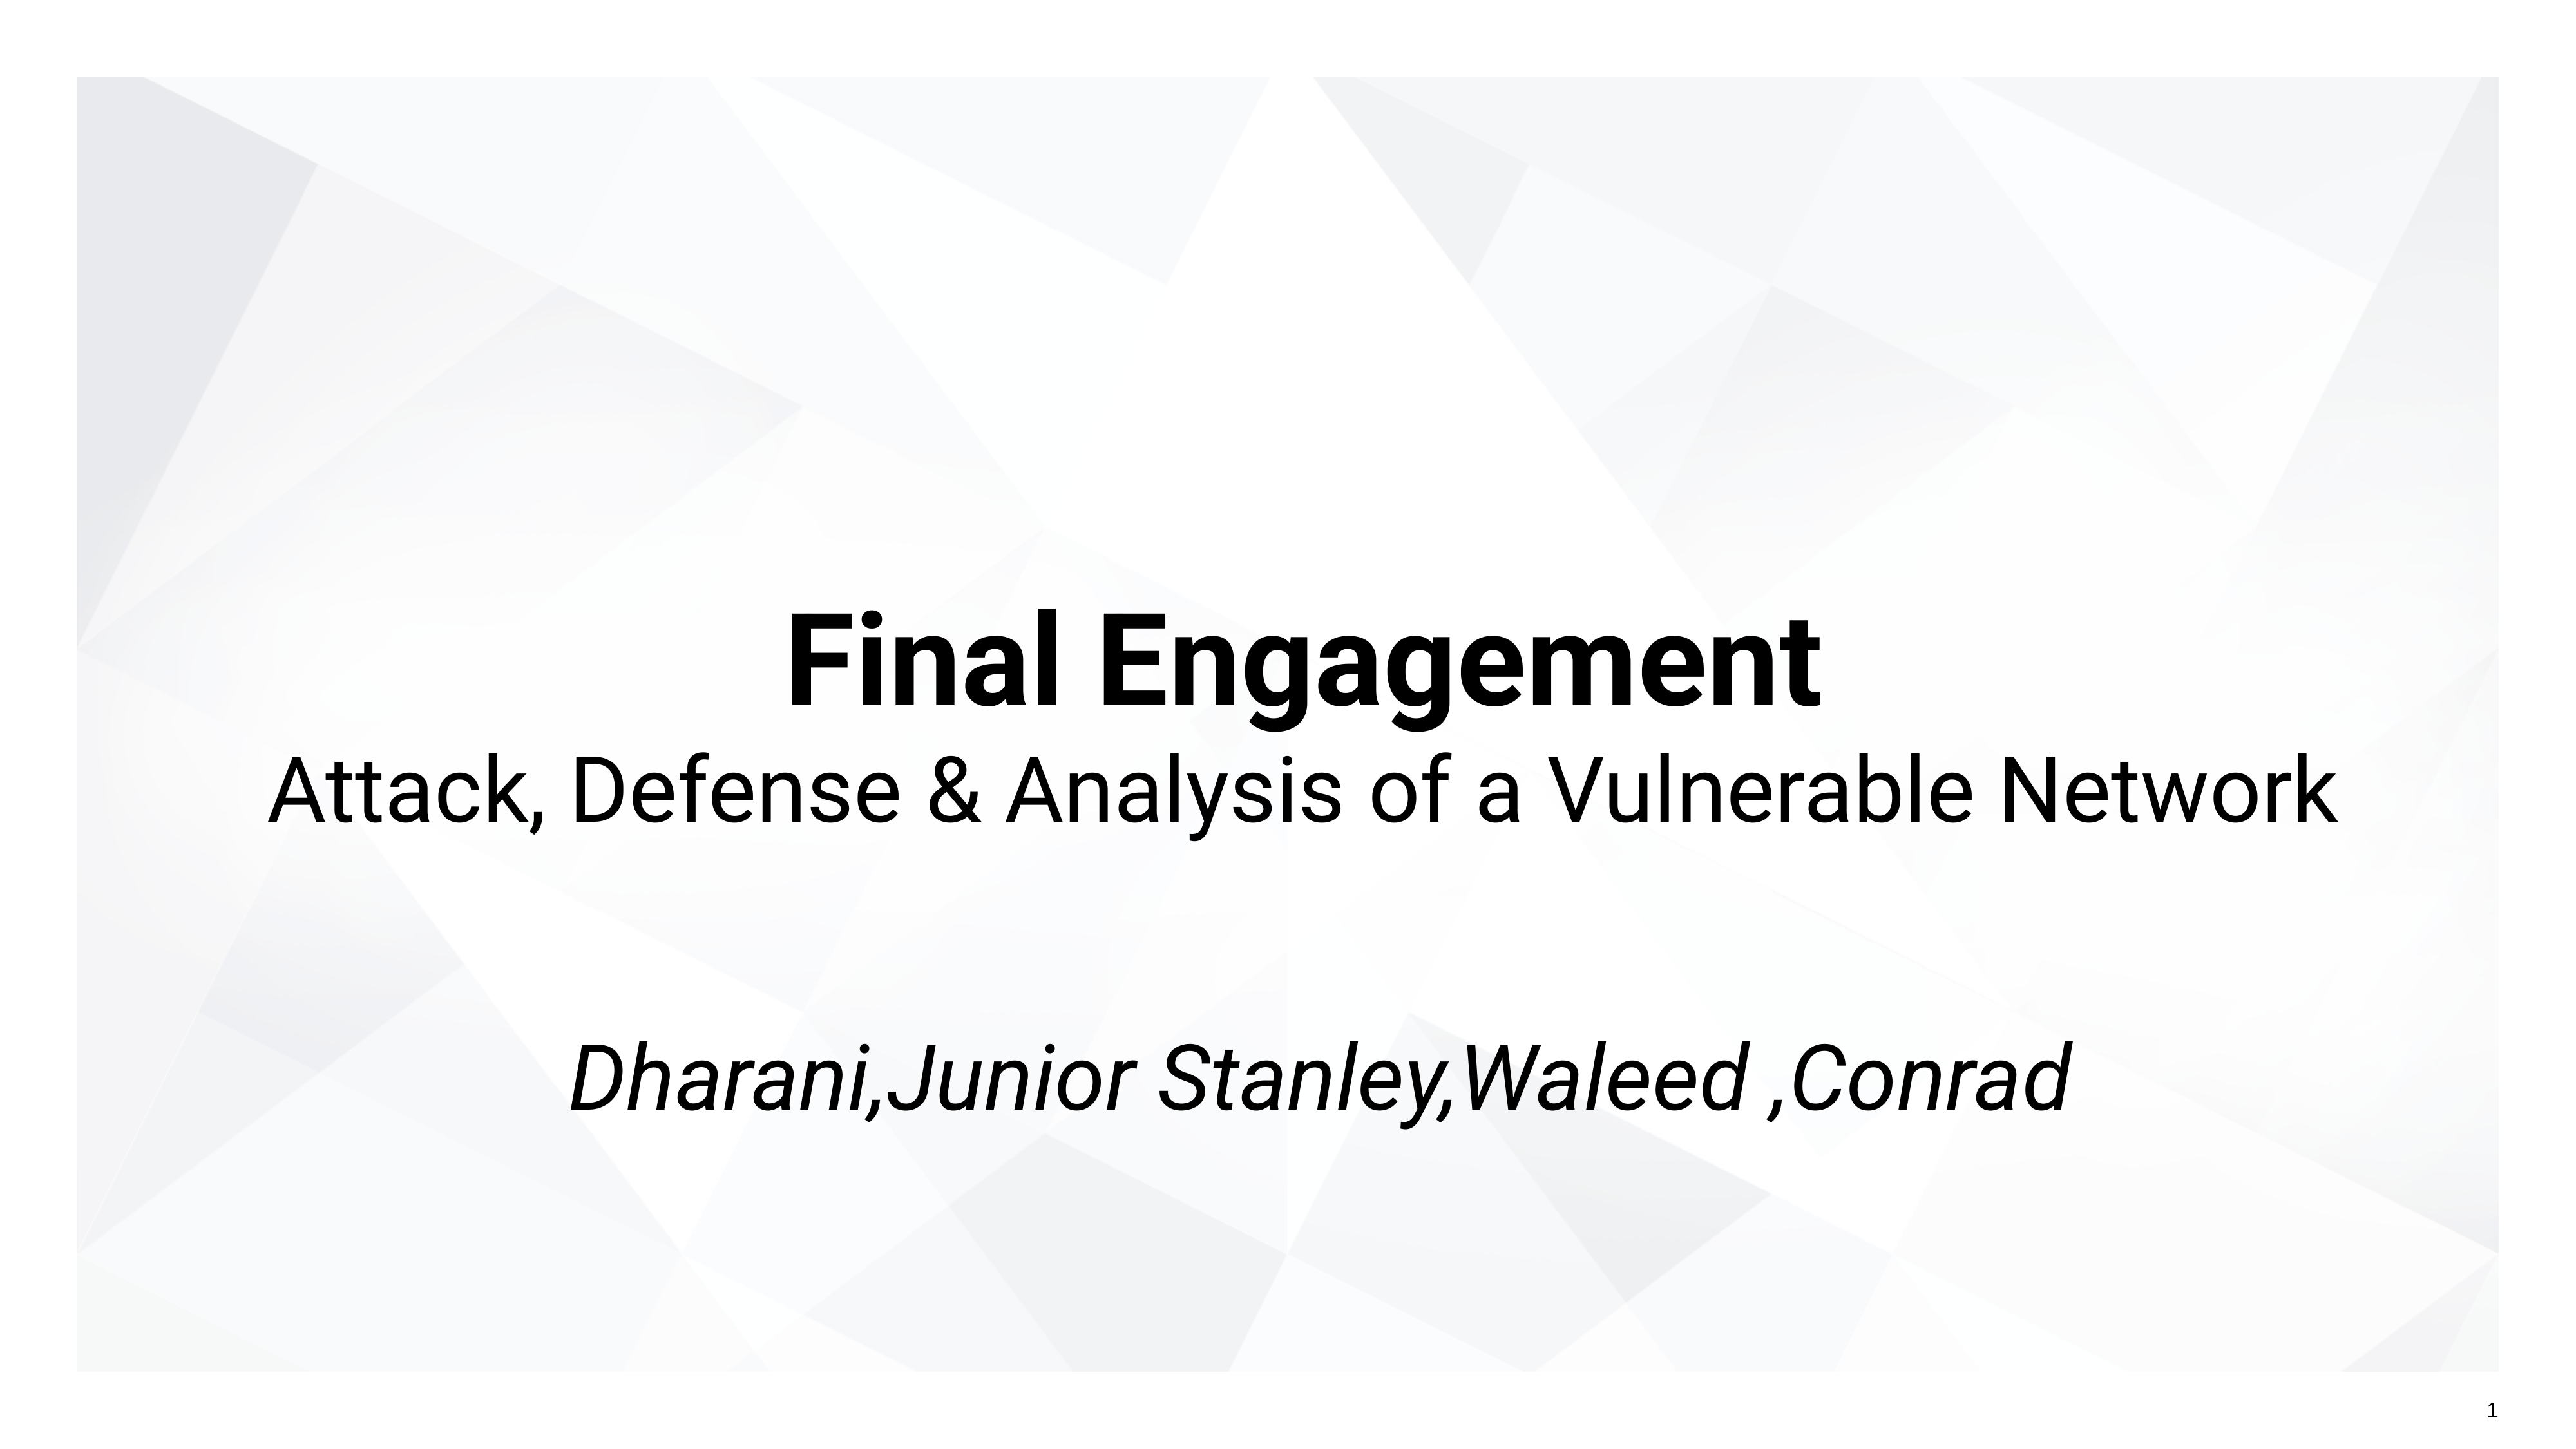

Final Engagement
Attack, Defense & Analysis of a Vulnerable Network
# Dharani,Junior Stanley,Waleed ,Conrad

1